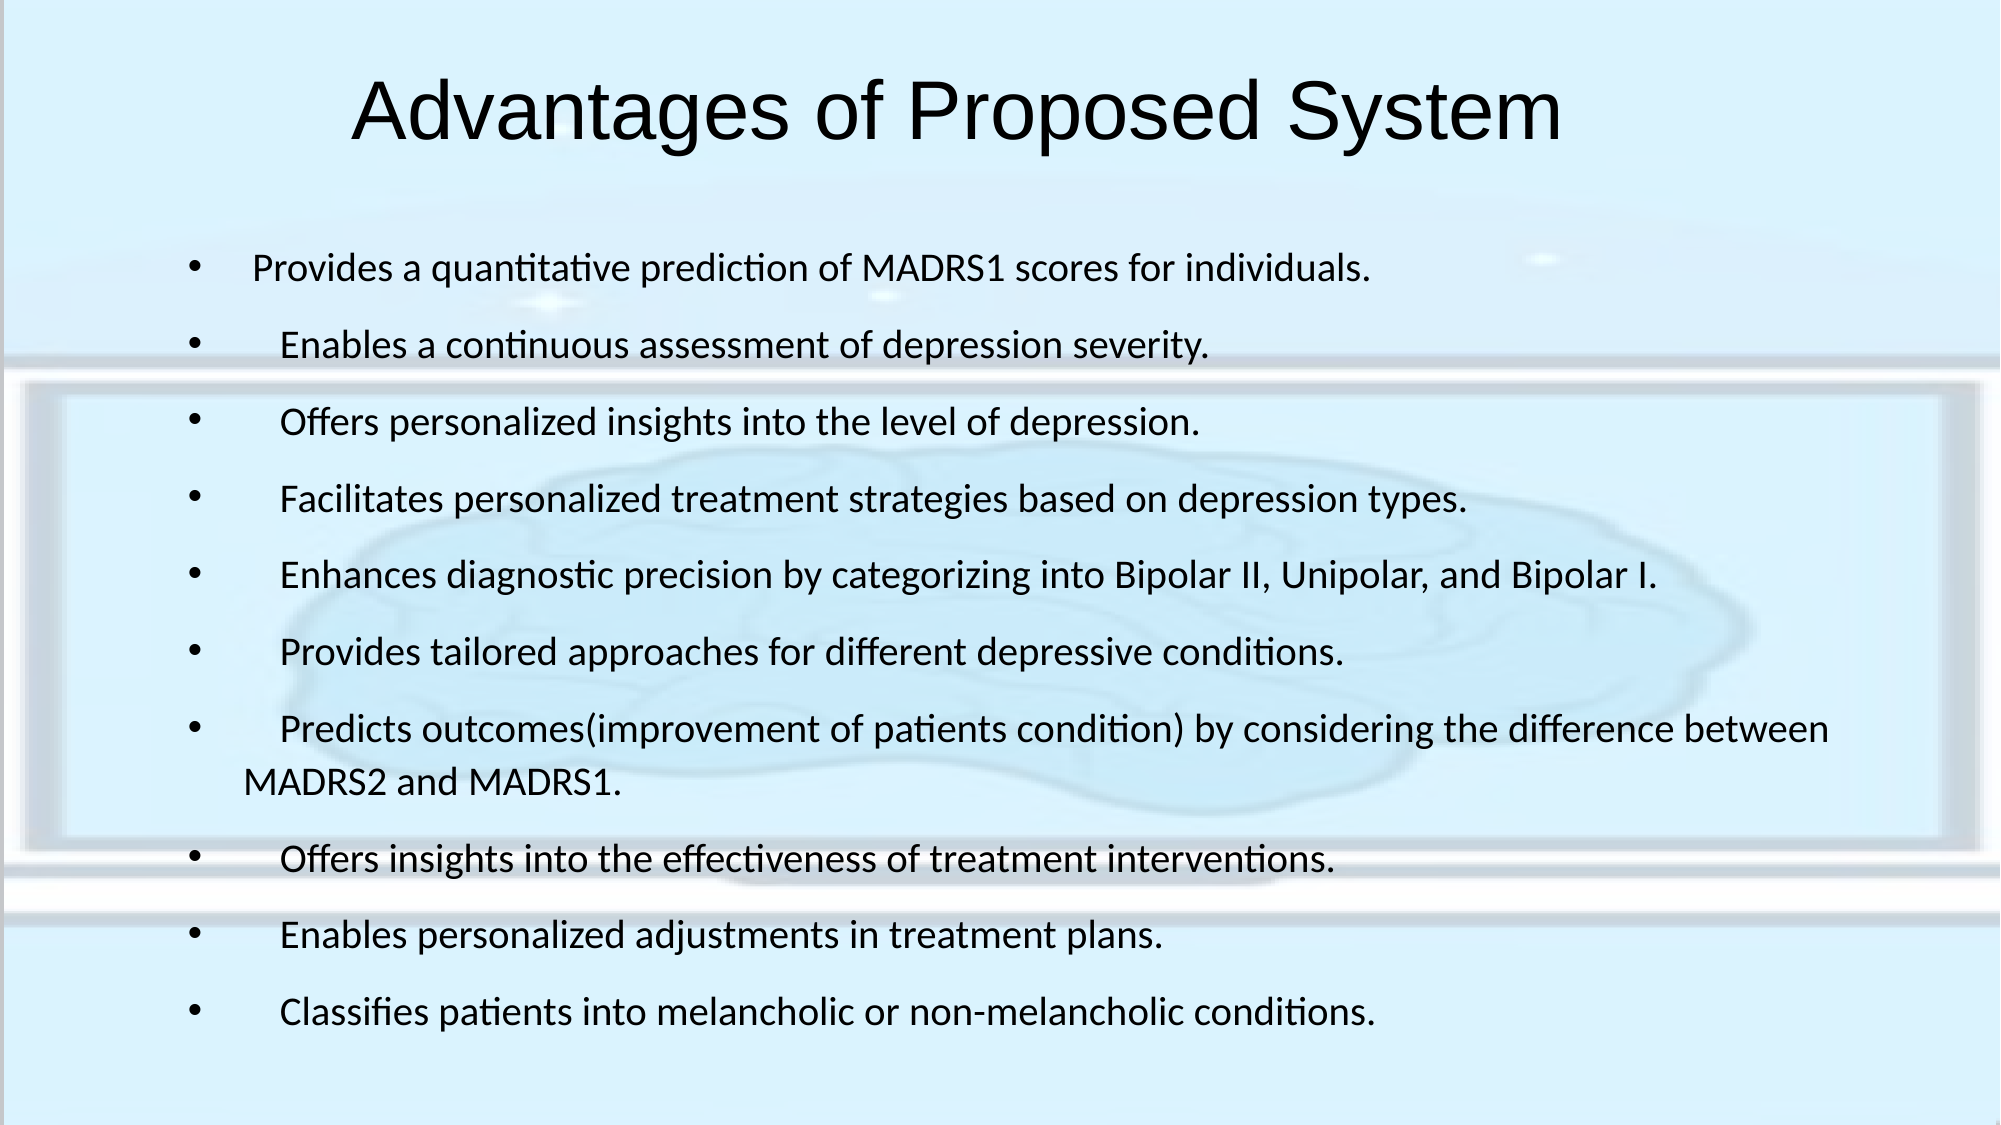

# Advantages of Proposed System
 Provides a quantitative prediction of MADRS1 scores for individuals.
    Enables a continuous assessment of depression severity.
    Offers personalized insights into the level of depression.
    Facilitates personalized treatment strategies based on depression types.
    Enhances diagnostic precision by categorizing into Bipolar II, Unipolar, and Bipolar I.
    Provides tailored approaches for different depressive conditions.
    Predicts outcomes(improvement of patients condition) by considering the difference between MADRS2 and MADRS1.
    Offers insights into the effectiveness of treatment interventions.
    Enables personalized adjustments in treatment plans.
    Classifies patients into melancholic or non-melancholic conditions.